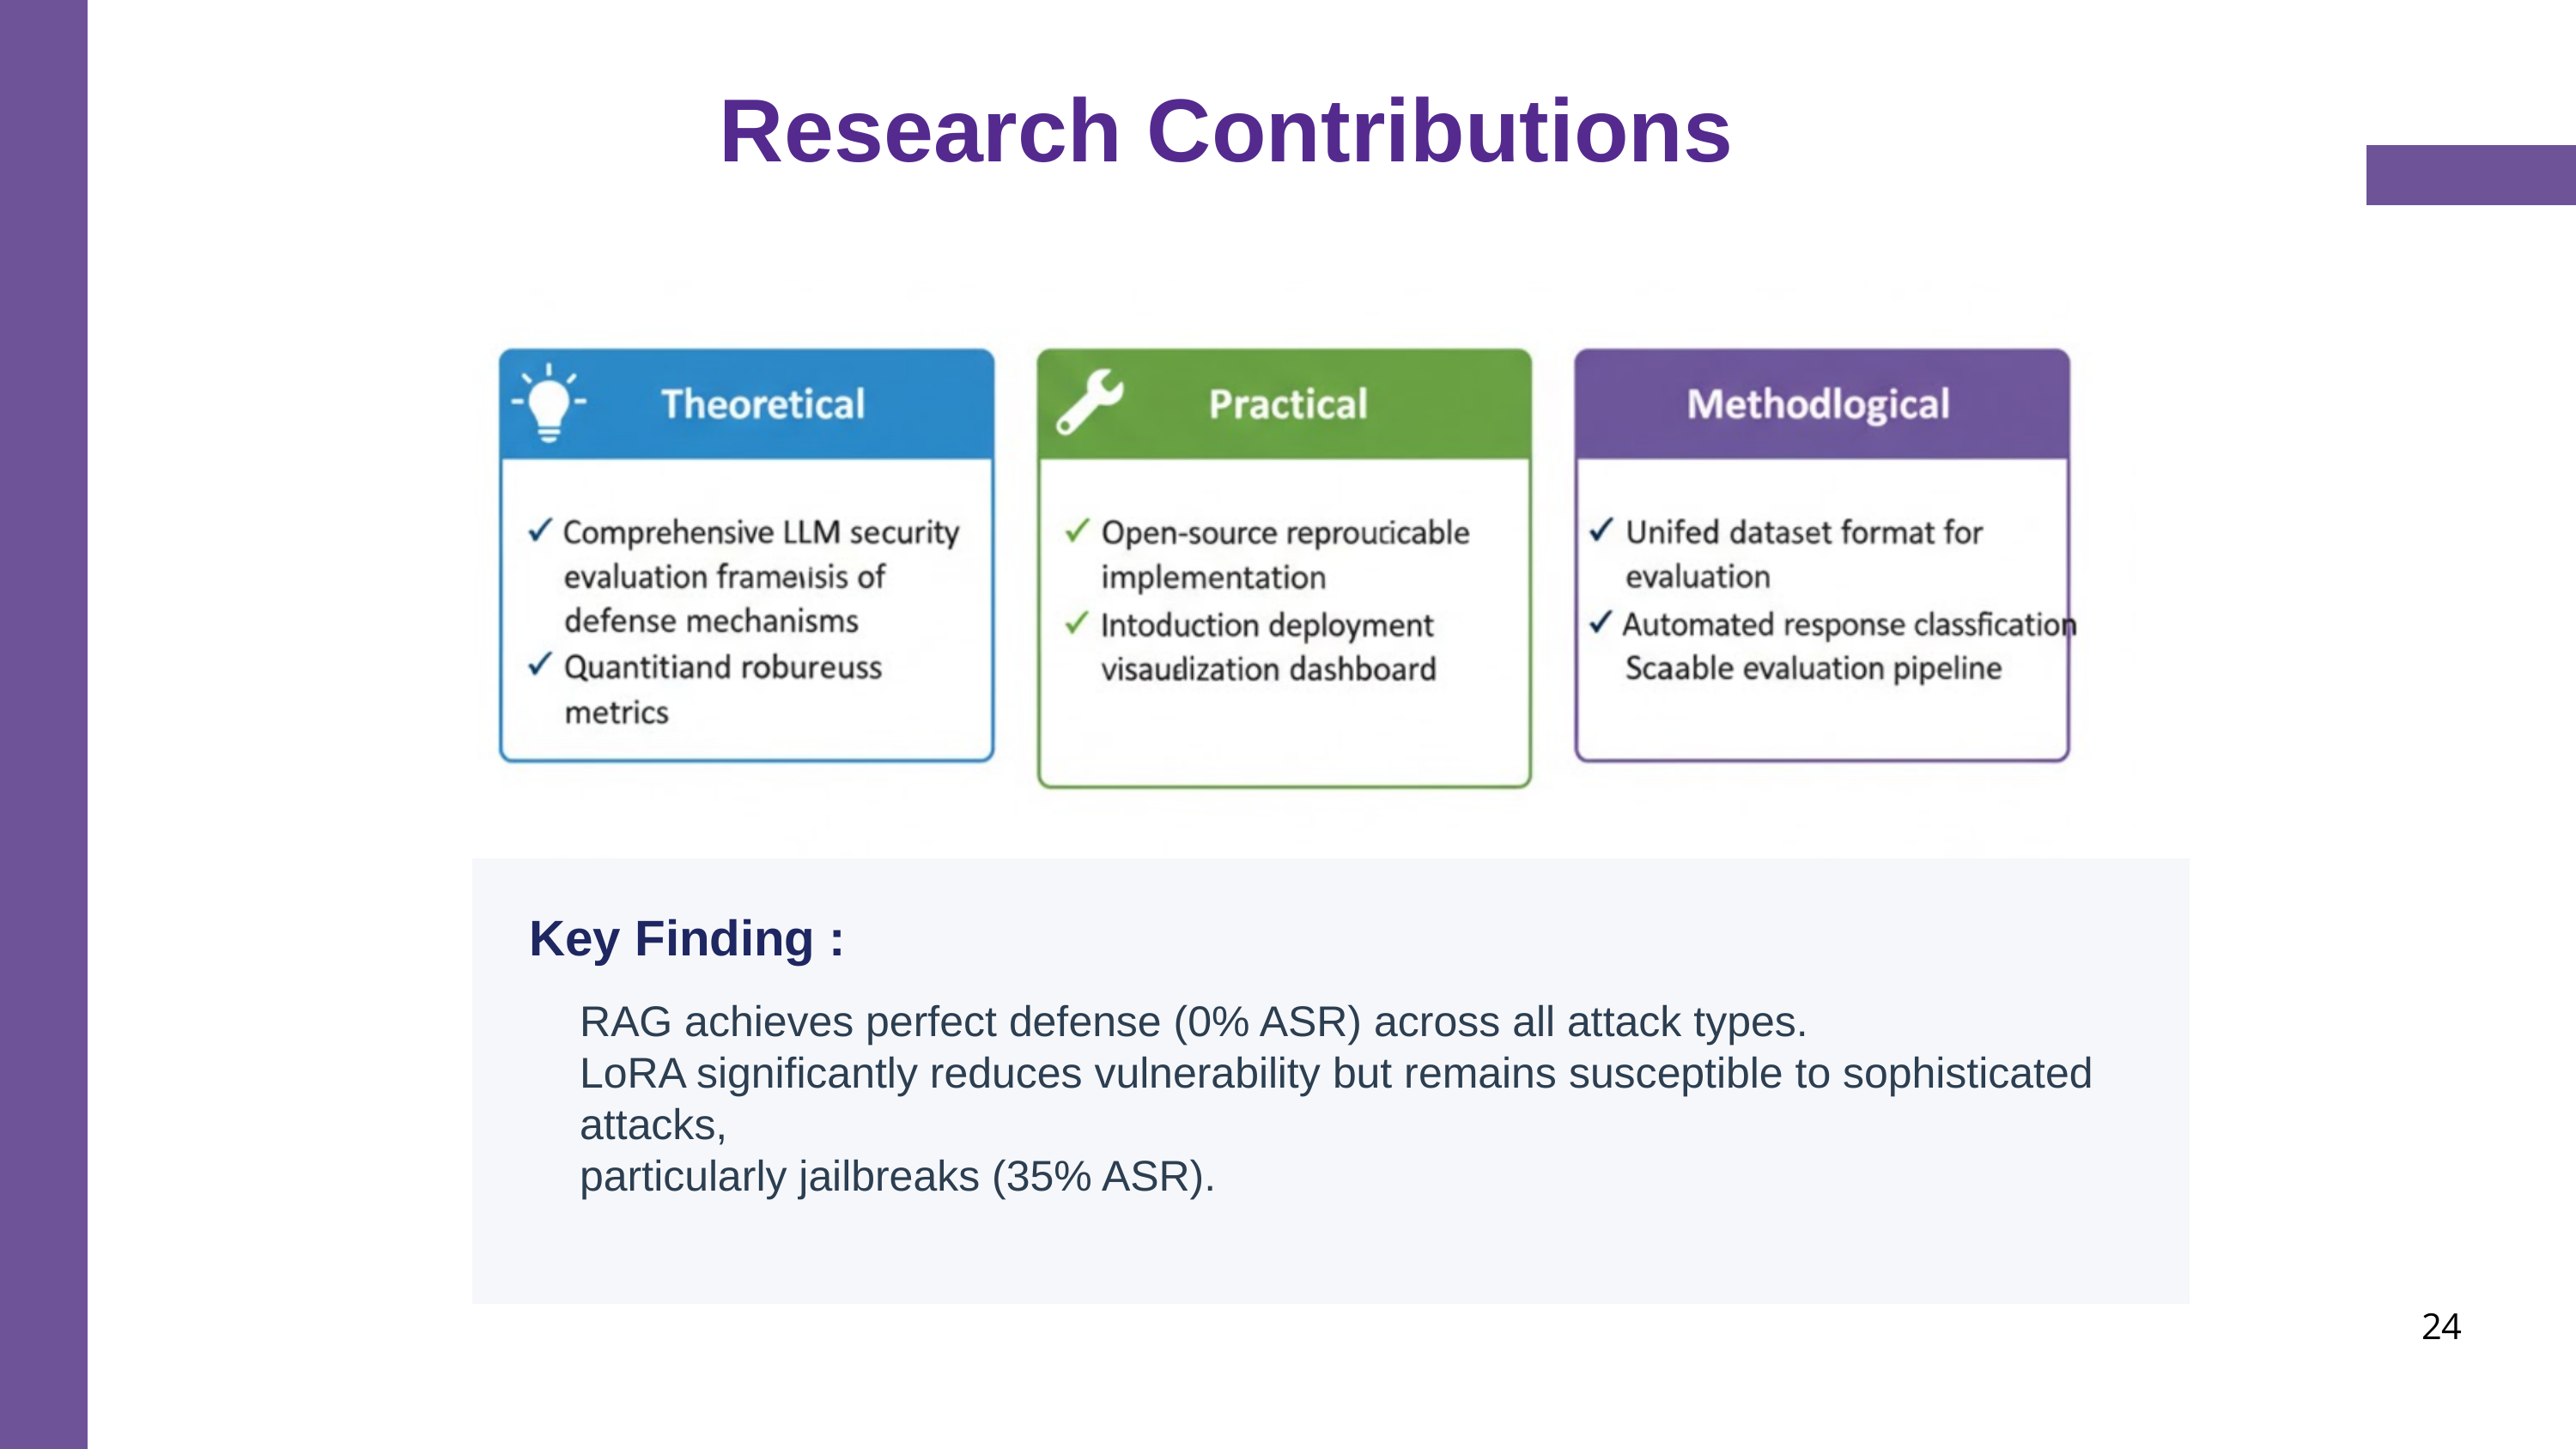

Research Contributions

Key Finding :

RAG achieves perfect defense (0% ASR) across all attack types.
LoRA significantly reduces vulnerability but remains susceptible to sophisticated attacks,
particularly jailbreaks (35% ASR).
24